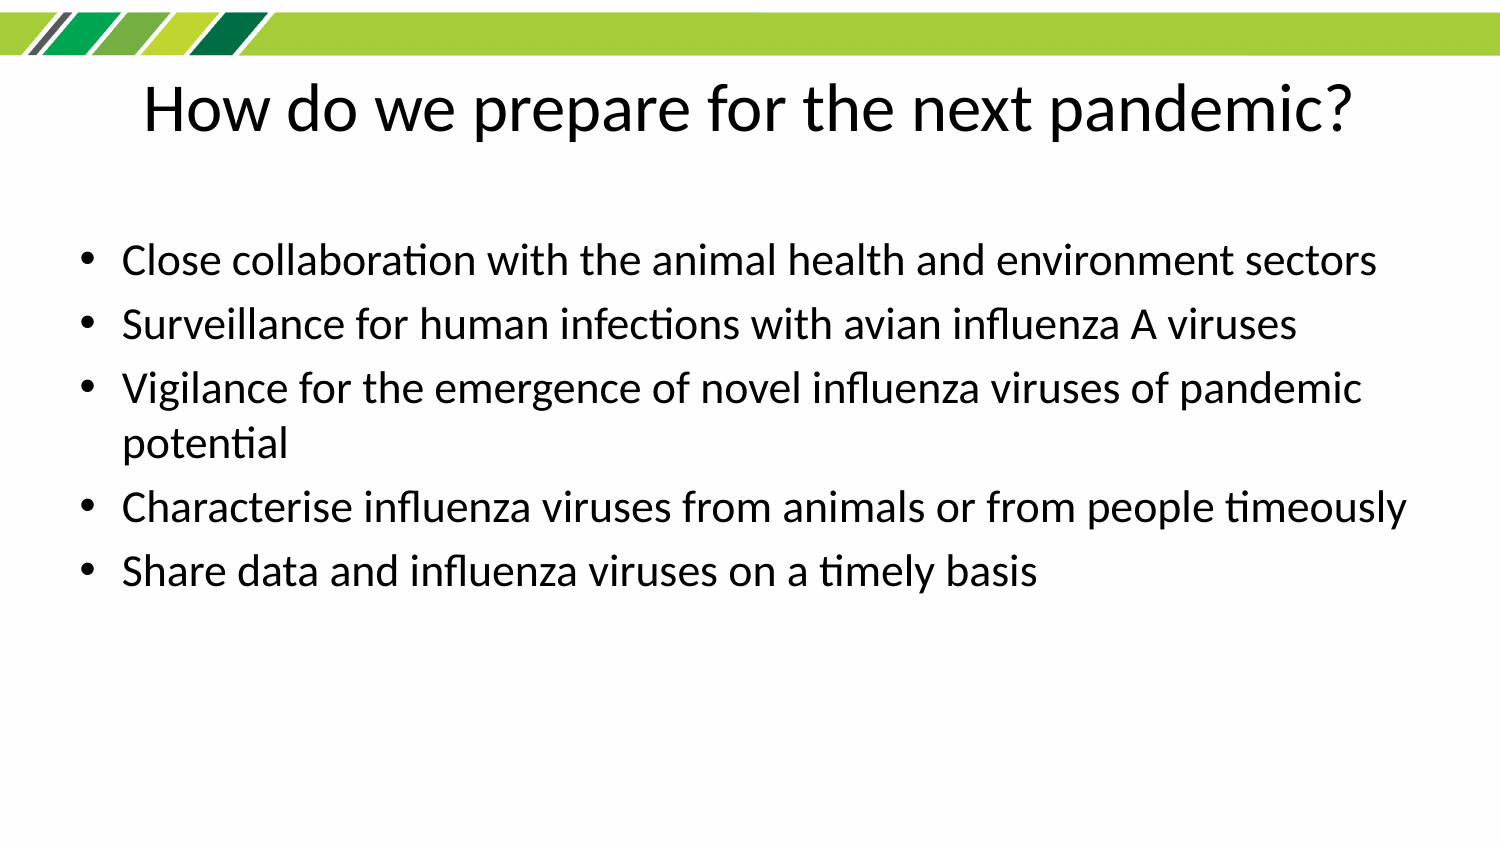

# How do we prepare for the next pandemic?
Close collaboration with the animal health and environment sectors
Surveillance for human infections with avian influenza A viruses
Vigilance for the emergence of novel influenza viruses of pandemic potential
Characterise influenza viruses from animals or from people timeously
Share data and influenza viruses on a timely basis